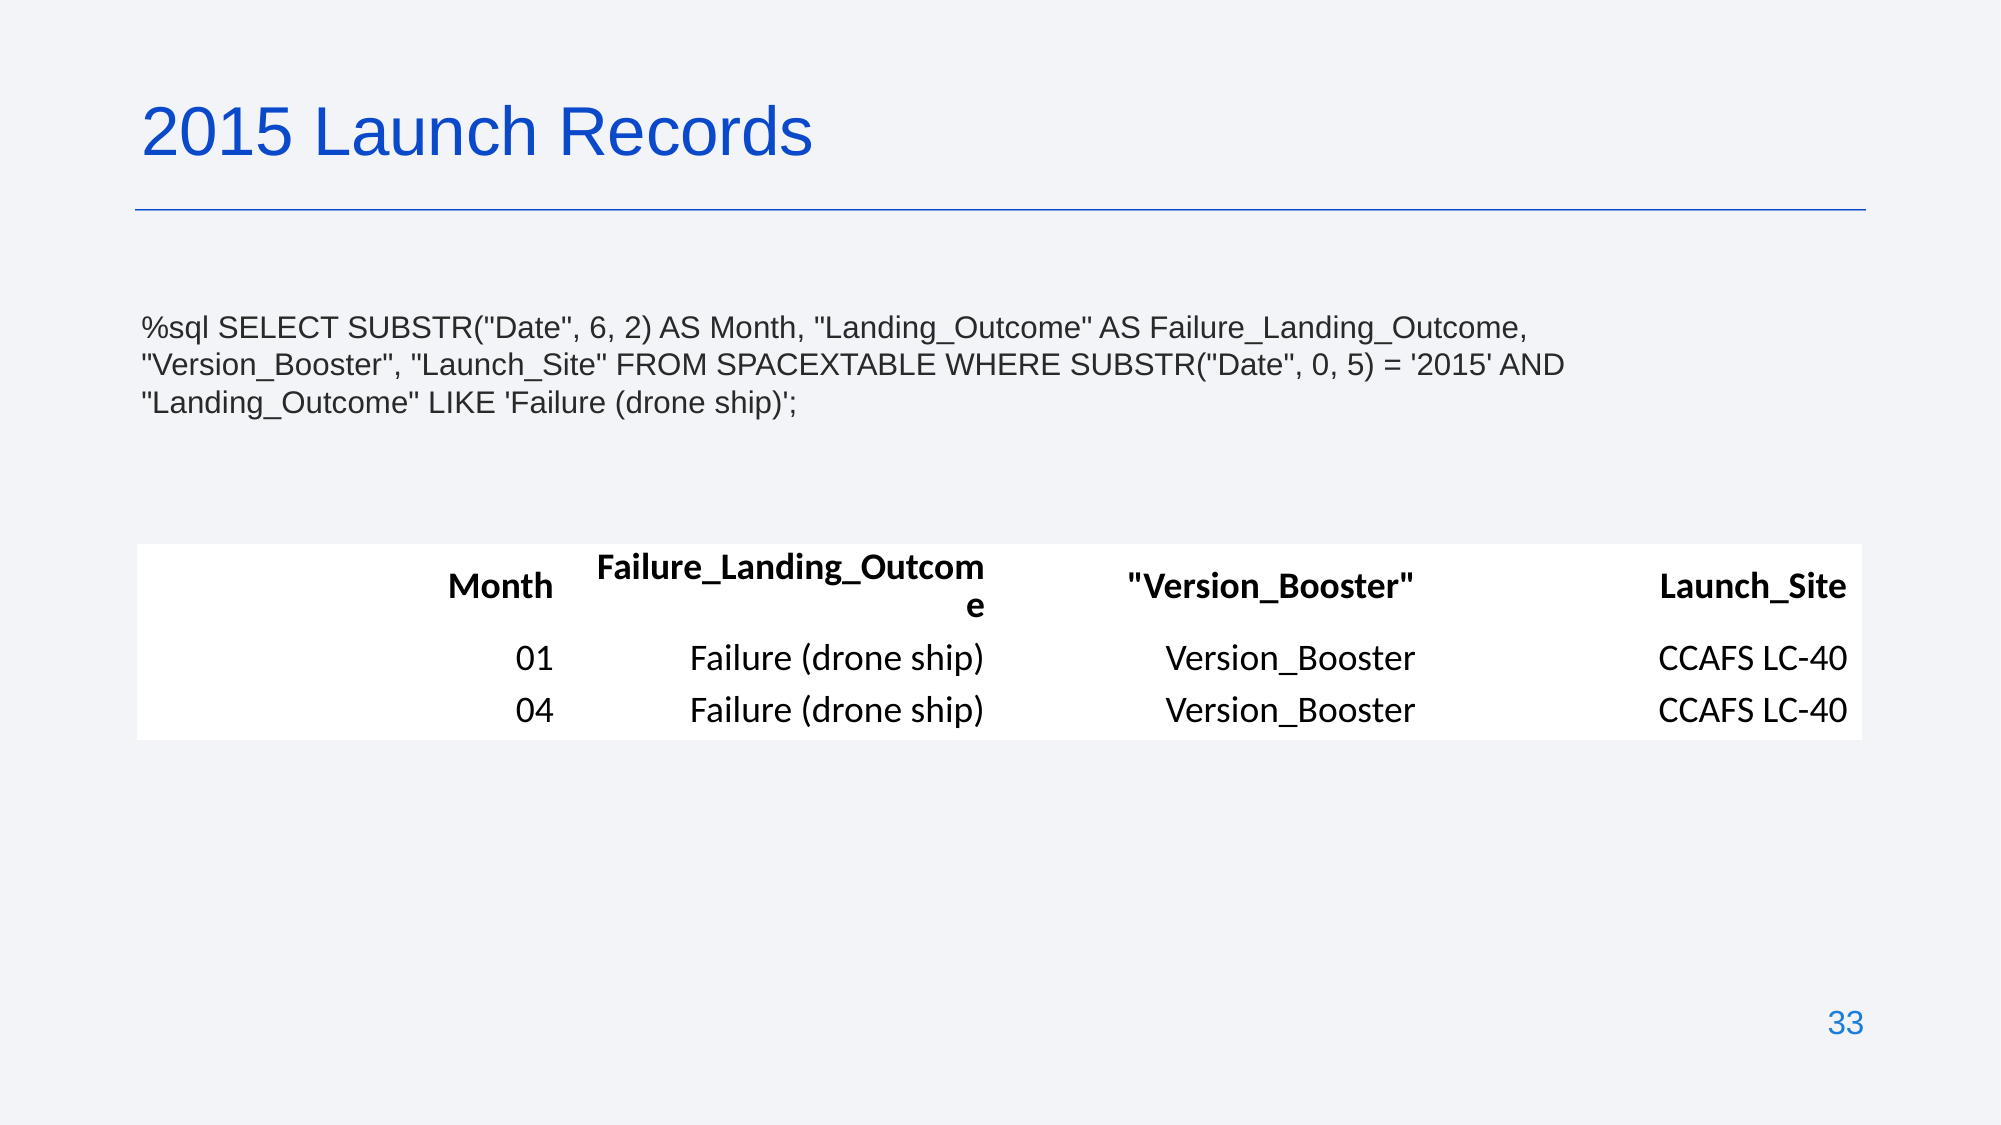

2015 Launch Records
%sql SELECT SUBSTR("Date", 6, 2) AS Month, "Landing_Outcome" AS Failure_Landing_Outcome, "Version_Booster", "Launch_Site" FROM SPACEXTABLE WHERE SUBSTR("Date", 0, 5) = '2015' AND "Landing_Outcome" LIKE 'Failure (drone ship)';
| Month | Failure\_Landing\_Outcome | "Version\_Booster" | Launch\_Site |
| --- | --- | --- | --- |
| 01 | Failure (drone ship) | Version\_Booster | CCAFS LC-40 |
| 04 | Failure (drone ship) | Version\_Booster | CCAFS LC-40 |
33